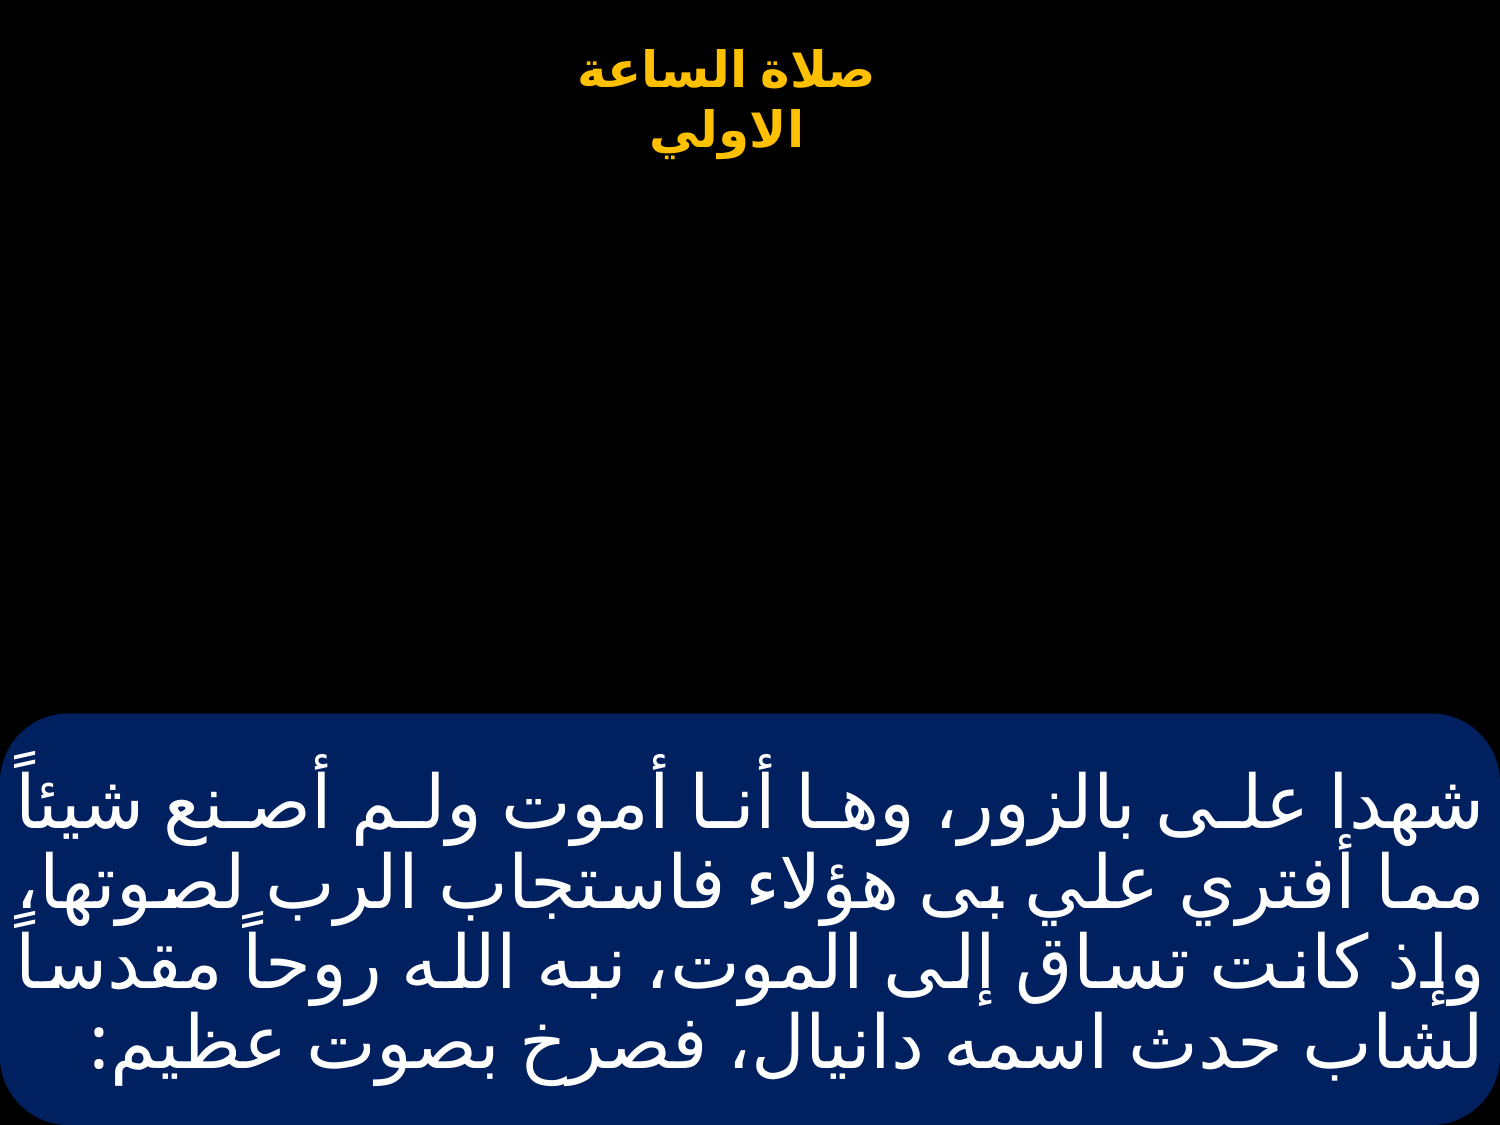

# شهدا على بالزور، وها أنا أموت ولم أصنع شيئاً مما أفتري علي بى هؤلاء فاستجاب الرب لصوتها، وإذ كانت تساق إلى الموت، نبه الله روحاً مقدساً لشاب حدث اسمه دانيال، فصرخ بصوت عظيم: